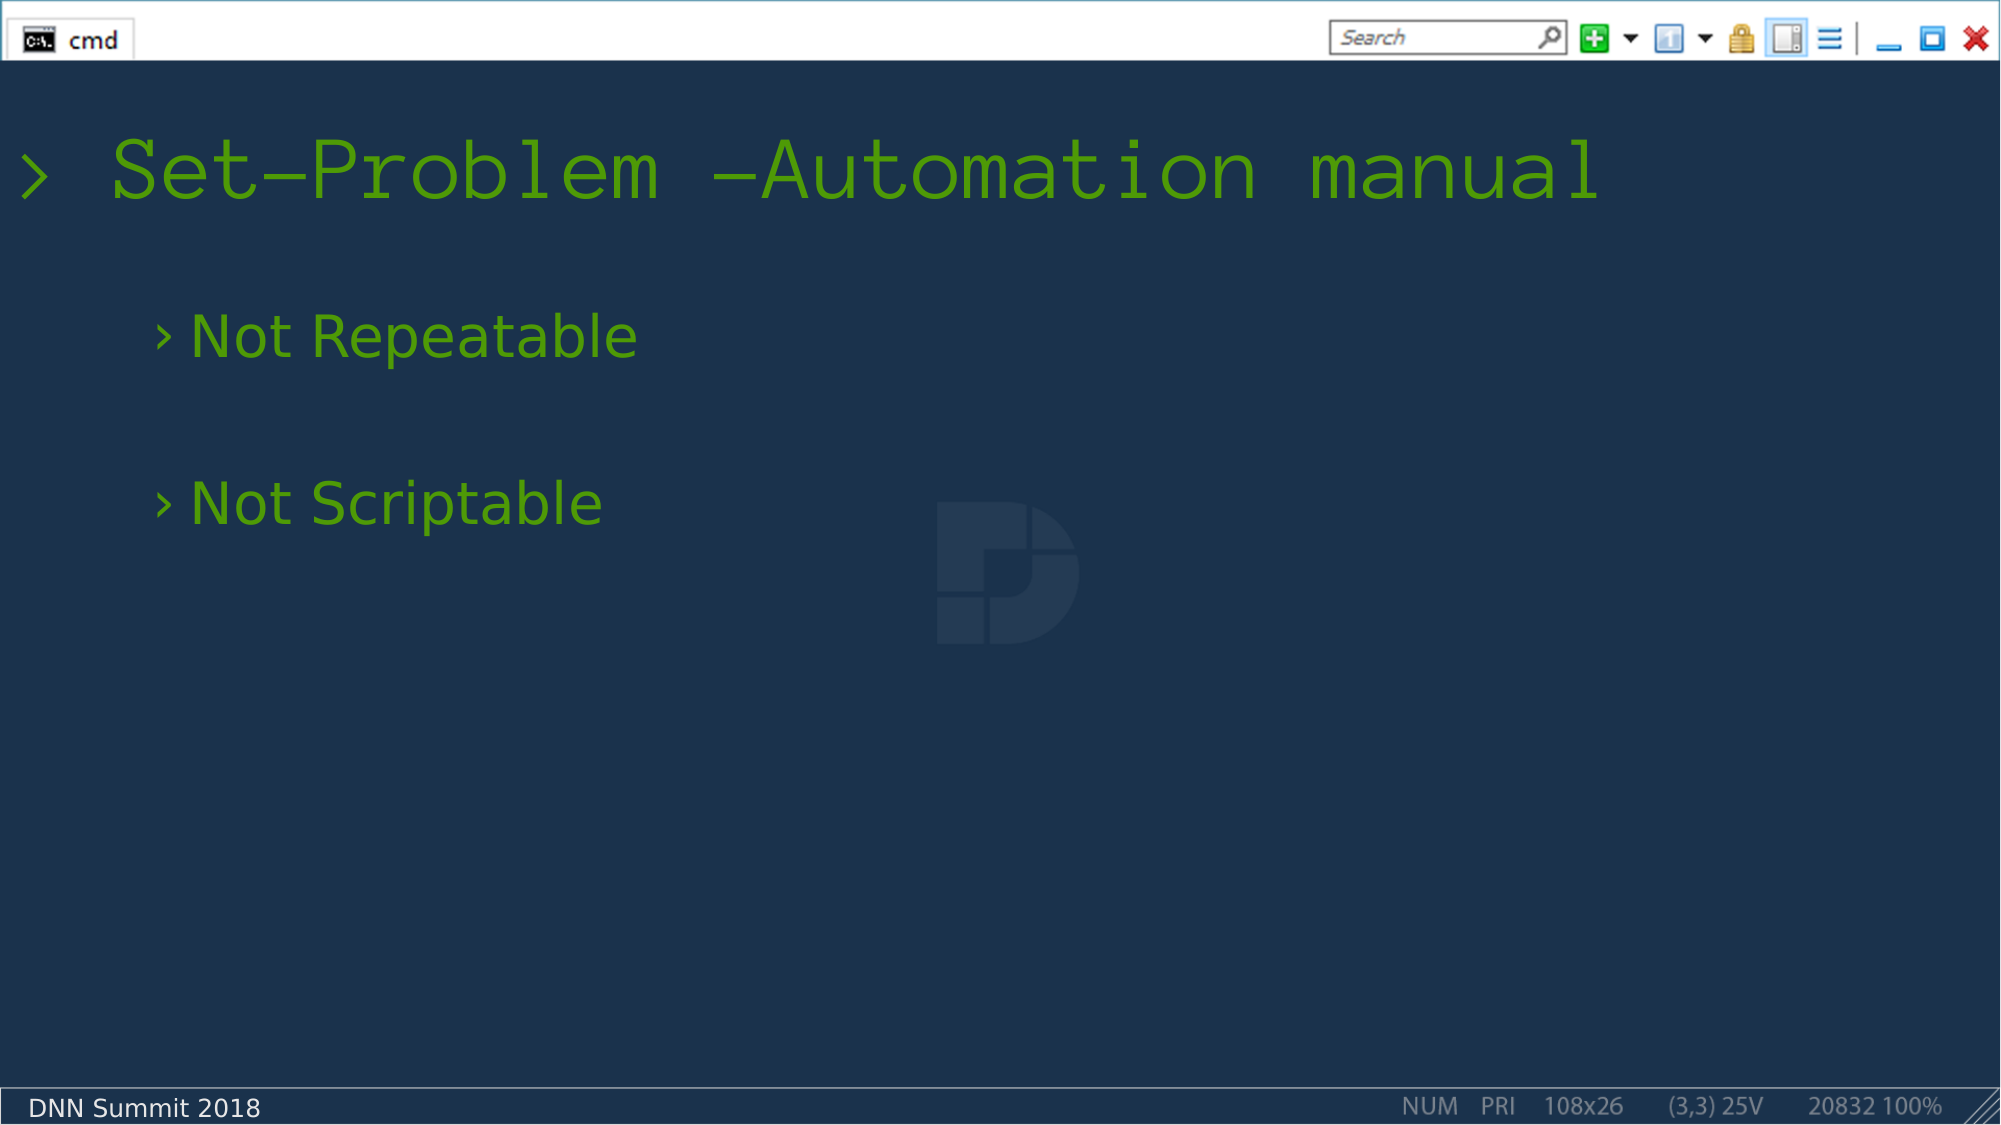

# > Set-Problem -Automation manual
Not Repeatable

Not Scriptable